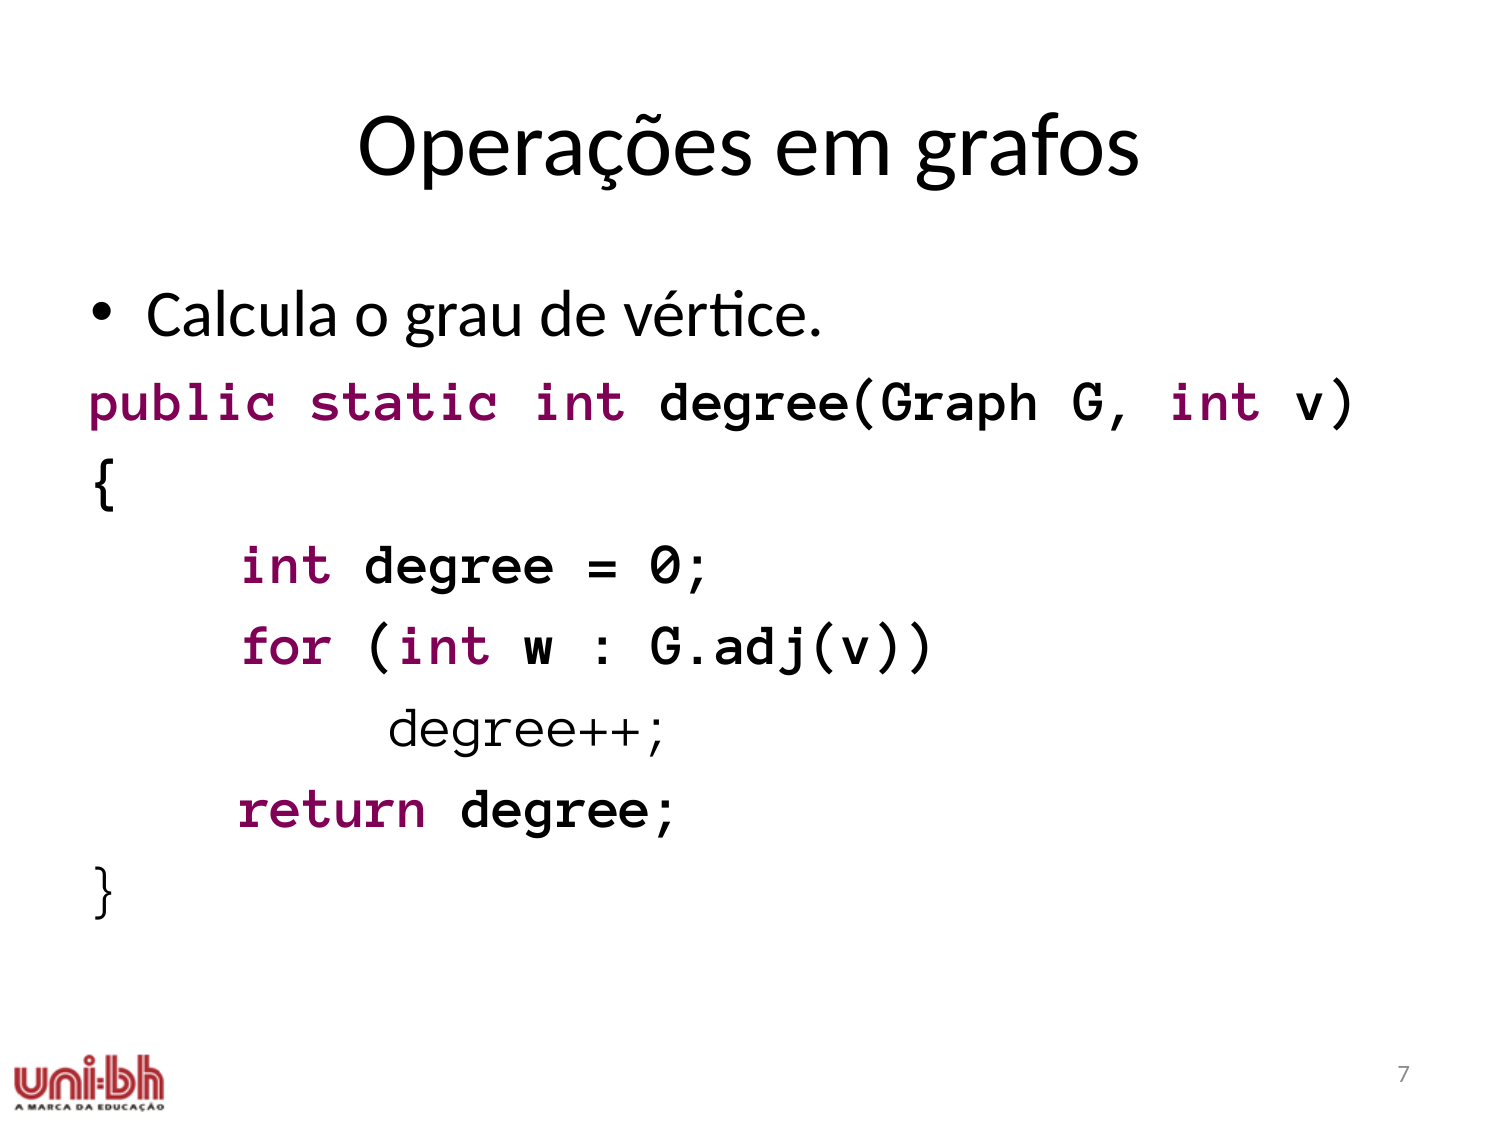

# Operações em grafos
Calcula o grau de vértice.
public static int degree(Graph G, int v)
{
	int degree = 0;
	for (int w : G.adj(v))
		degree++;
	return degree;
}
7